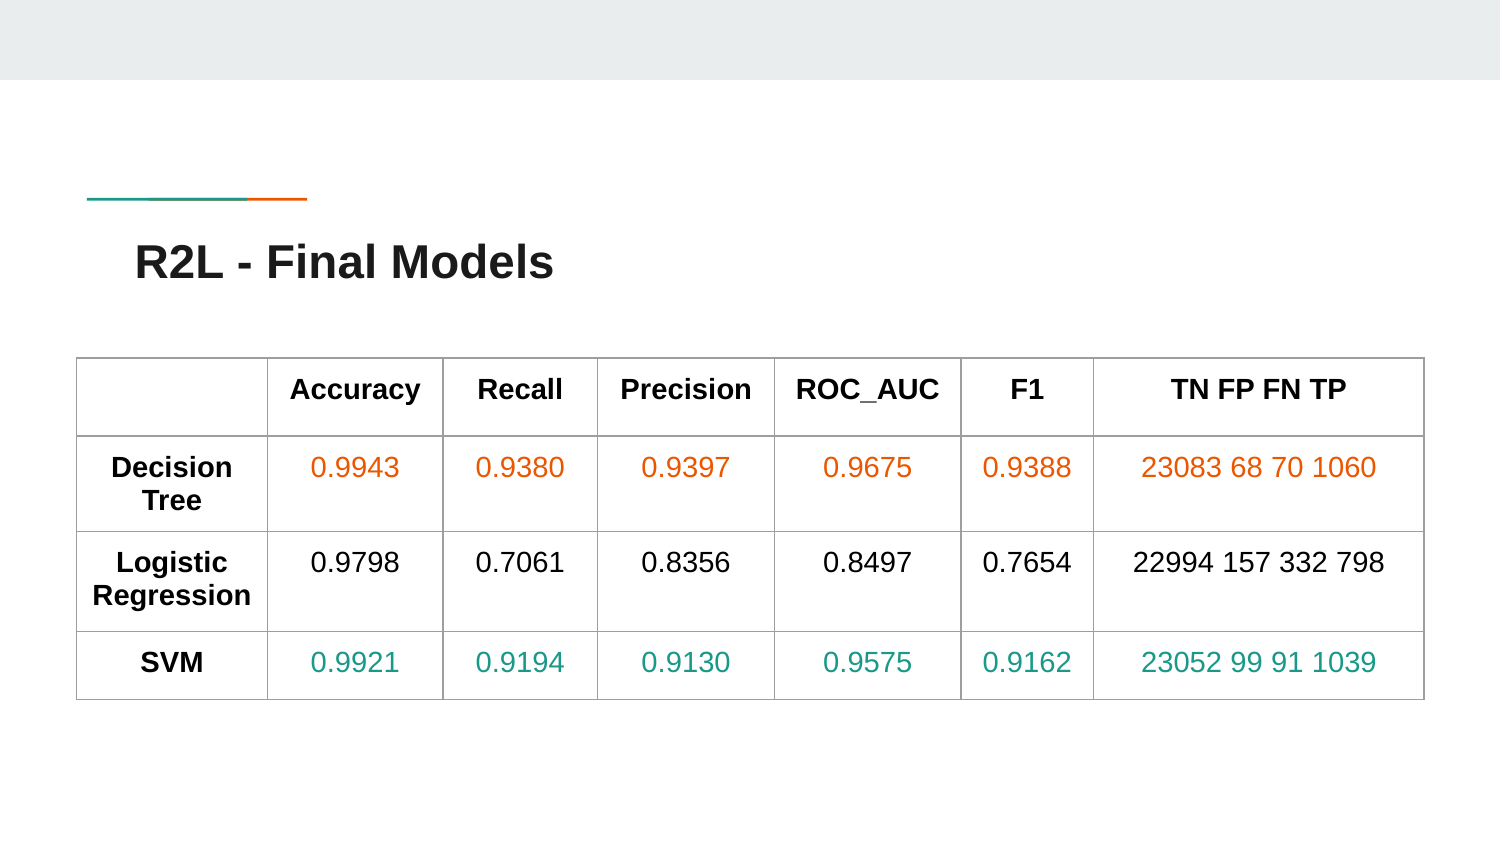

# R2L - Final Models
|  | Accuracy | Recall | Precision | ROC\_AUC | F1 | TN FP FN TP |
| --- | --- | --- | --- | --- | --- | --- |
| Decision Tree | 0.9943 | 0.9380 | 0.9397 | 0.9675 | 0.9388 | 23083 68 70 1060 |
| Logistic Regression | 0.9798 | 0.7061 | 0.8356 | 0.8497 | 0.7654 | 22994 157 332 798 |
| SVM | 0.9921 | 0.9194 | 0.9130 | 0.9575 | 0.9162 | 23052 99 91 1039 |